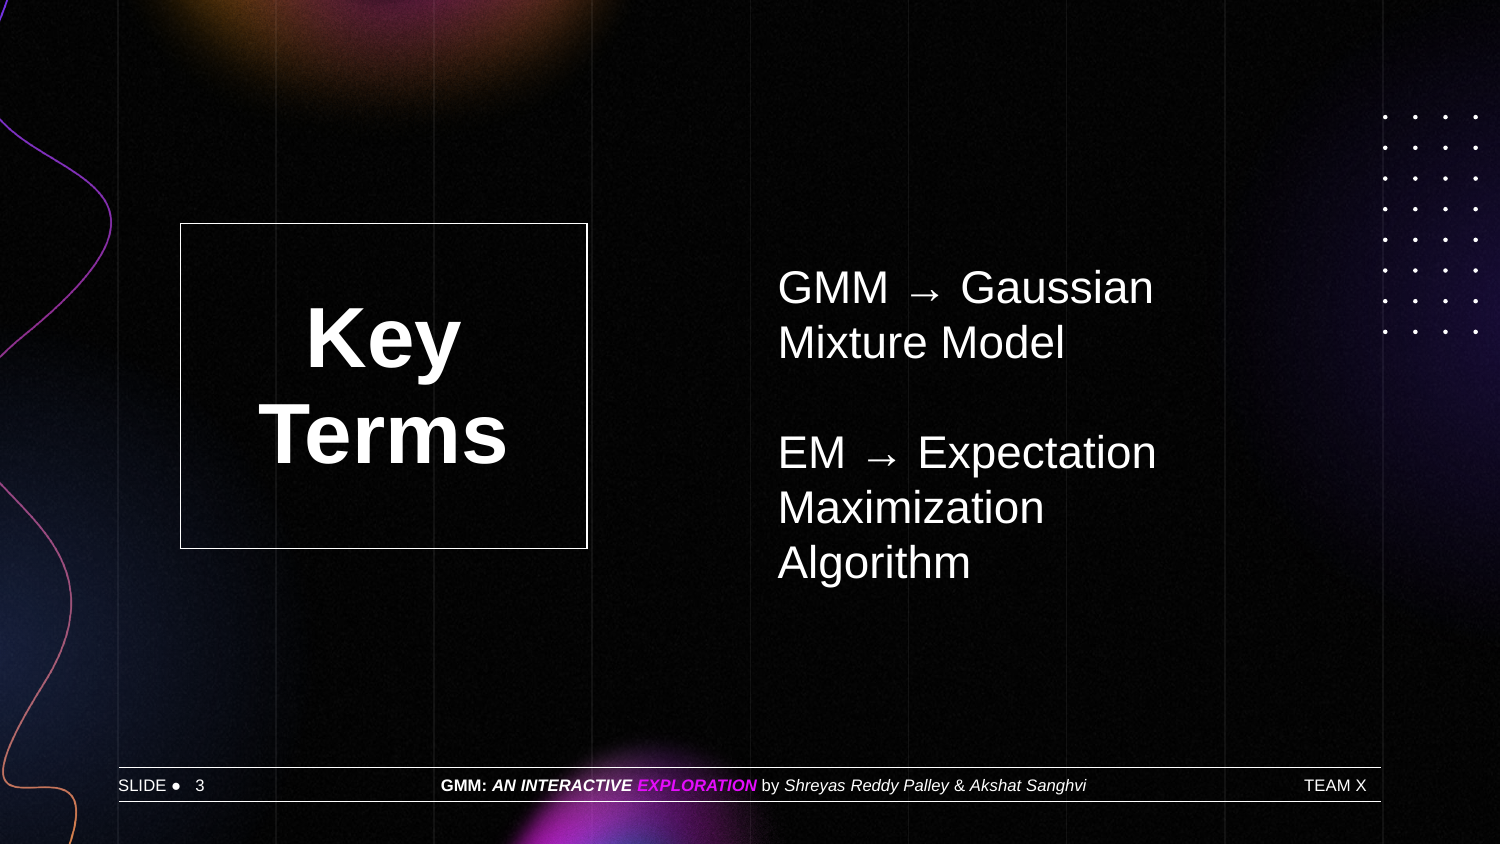

| Key Terms |
| --- |
GMM → Gaussian Mixture Model

EM → Expectation Maximization Algorithm